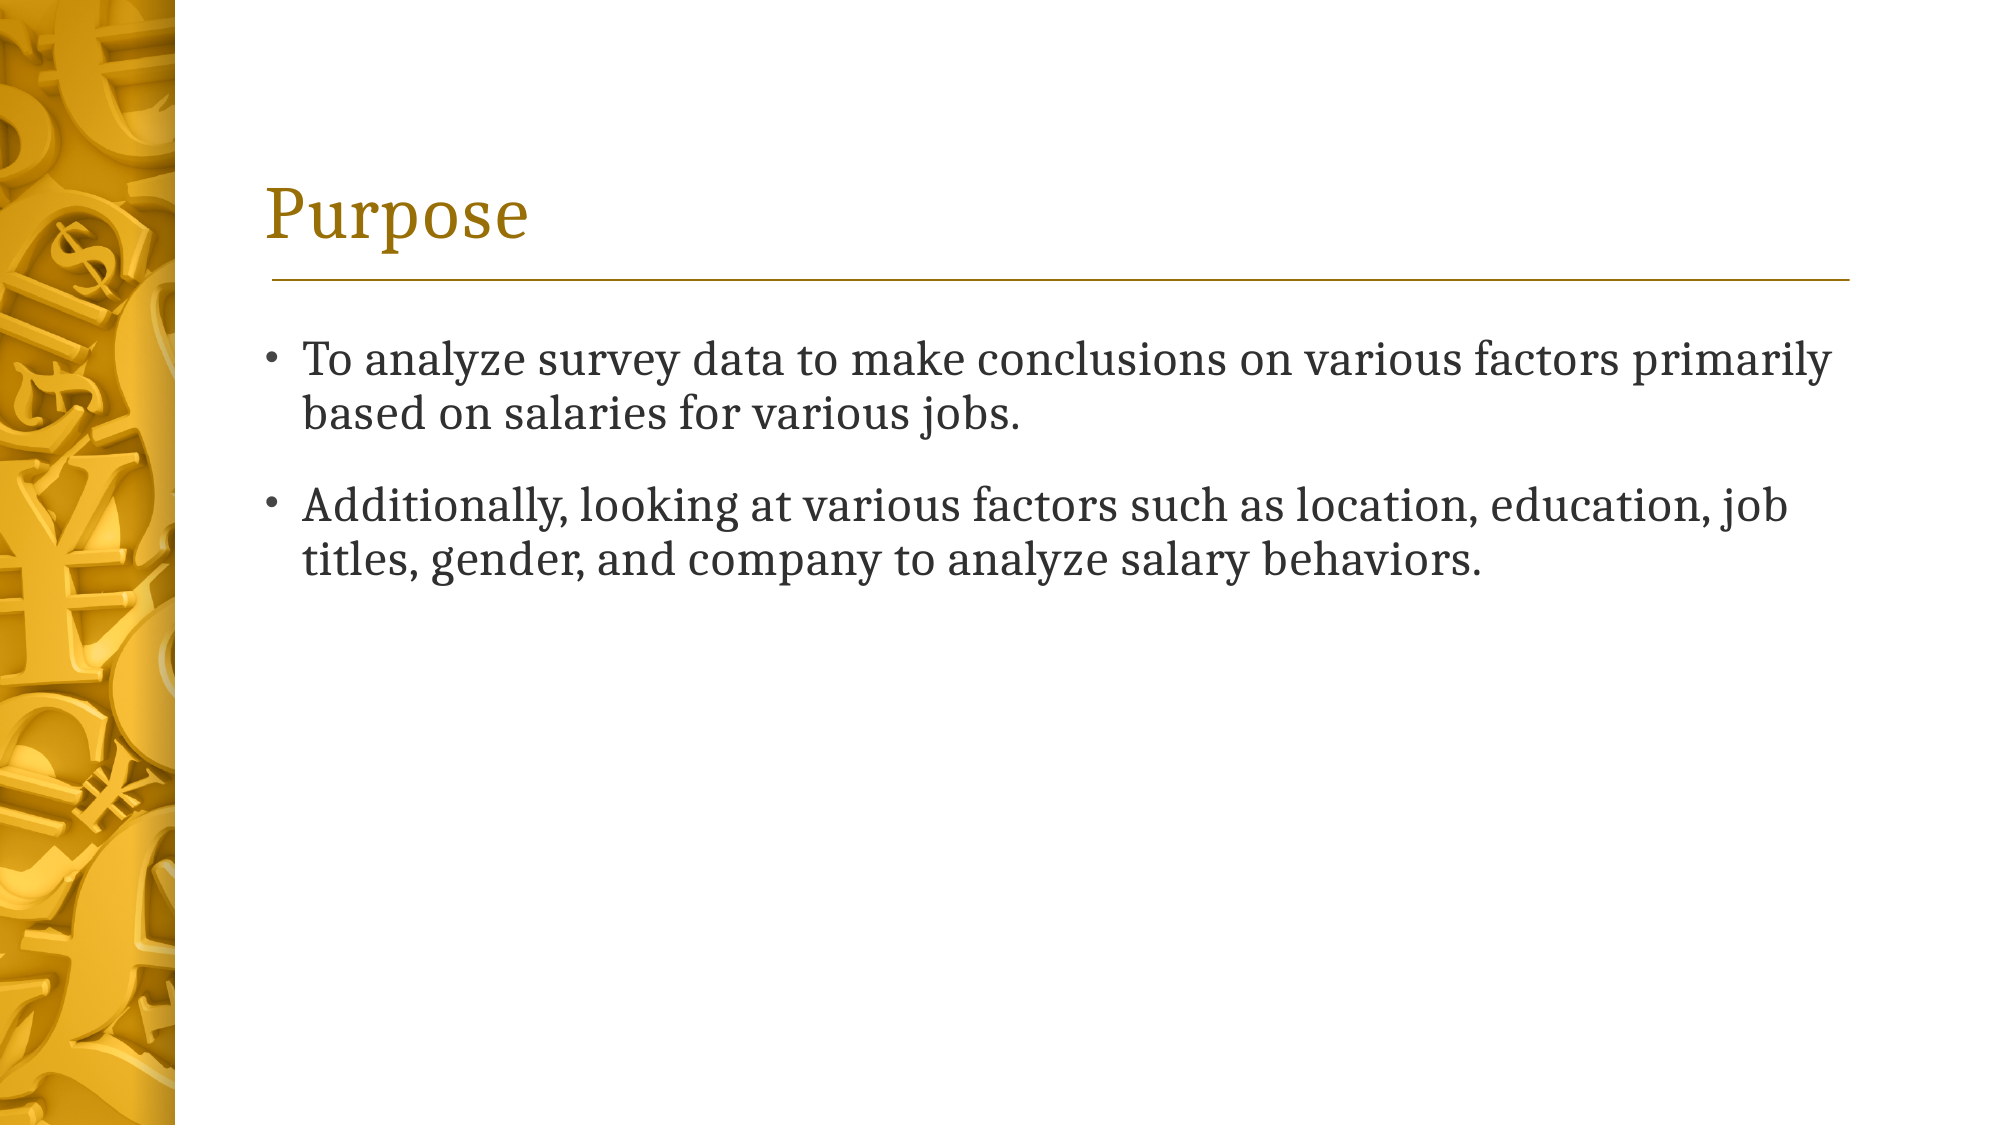

# Purpose
To analyze survey data to make conclusions on various factors primarily based on salaries for various jobs.
Additionally, looking at various factors such as location, education, job titles, gender, and company to analyze salary behaviors.